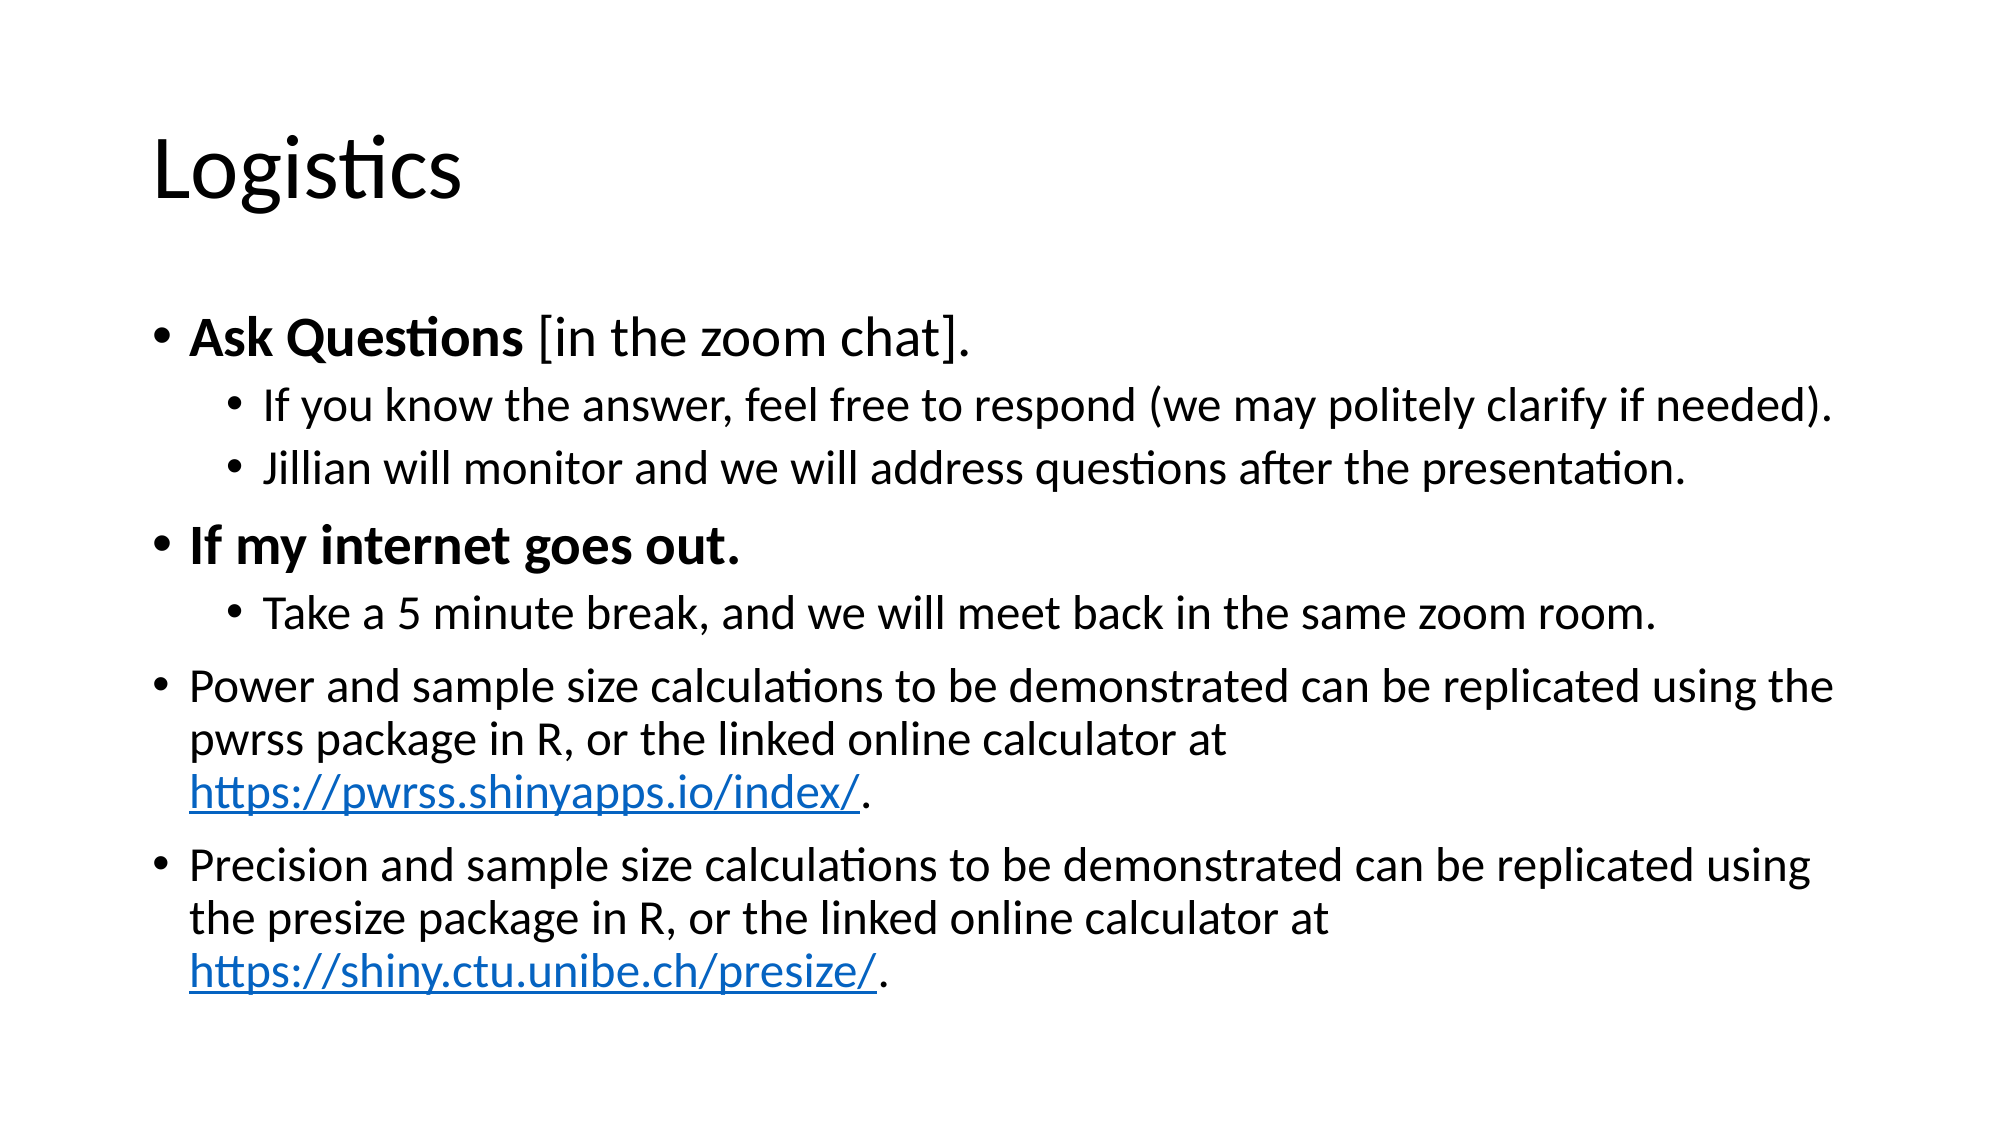

# Logistics
Ask Questions [in the zoom chat].
If you know the answer, feel free to respond (we may politely clarify if needed).
Jillian will monitor and we will address questions after the presentation.
If my internet goes out.
Take a 5 minute break, and we will meet back in the same zoom room.
Power and sample size calculations to be demonstrated can be replicated using the pwrss package in R, or the linked online calculator at https://pwrss.shinyapps.io/index/.
Precision and sample size calculations to be demonstrated can be replicated using the presize package in R, or the linked online calculator at https://shiny.ctu.unibe.ch/presize/.